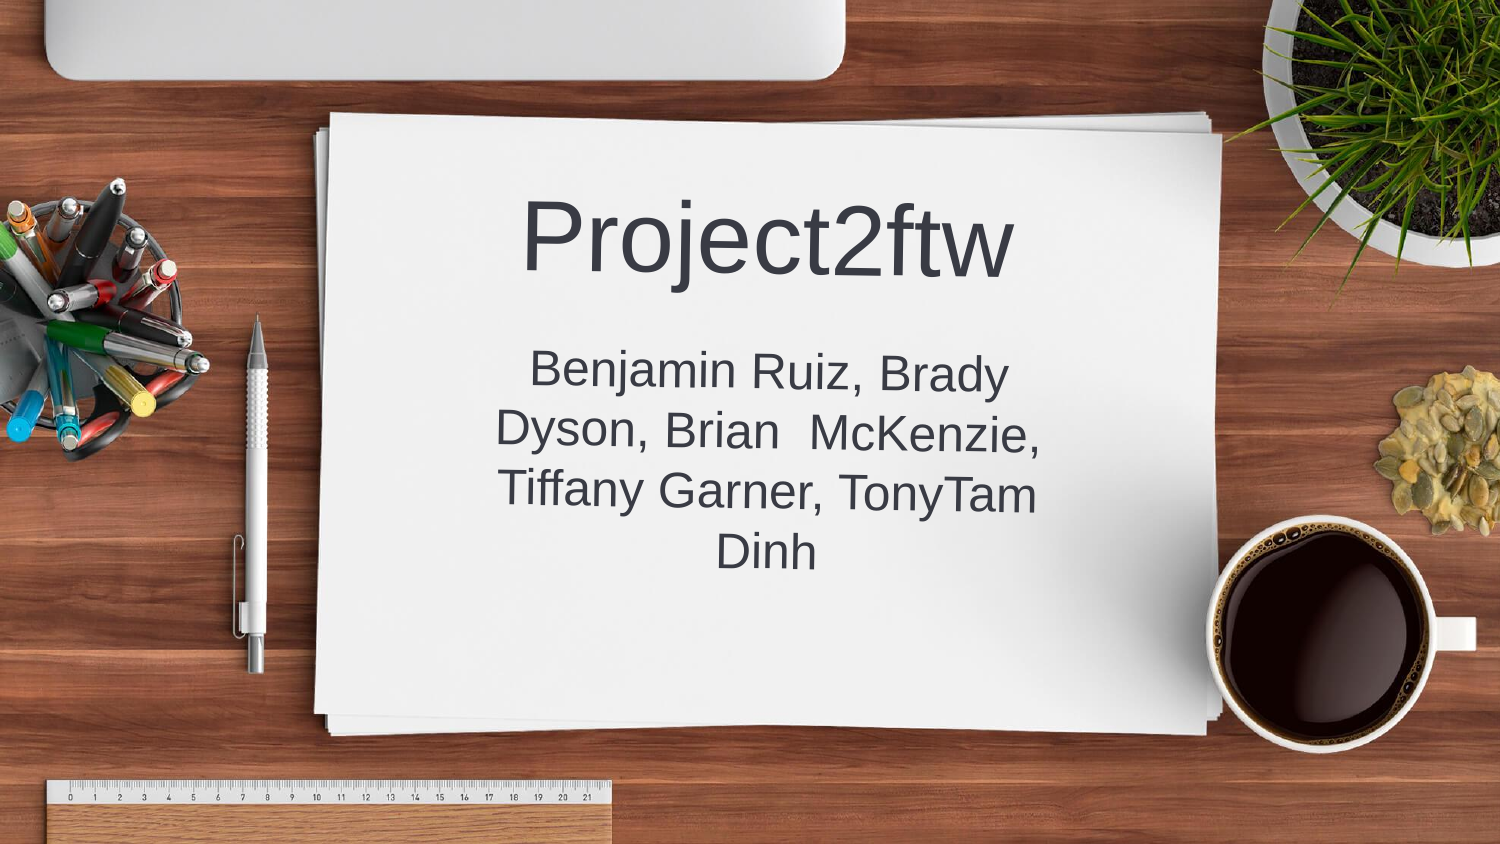

# Project2ftw
Benjamin Ruiz, Brady Dyson, Brian  McKenzie, Tiffany Garner, TonyTam Dinh